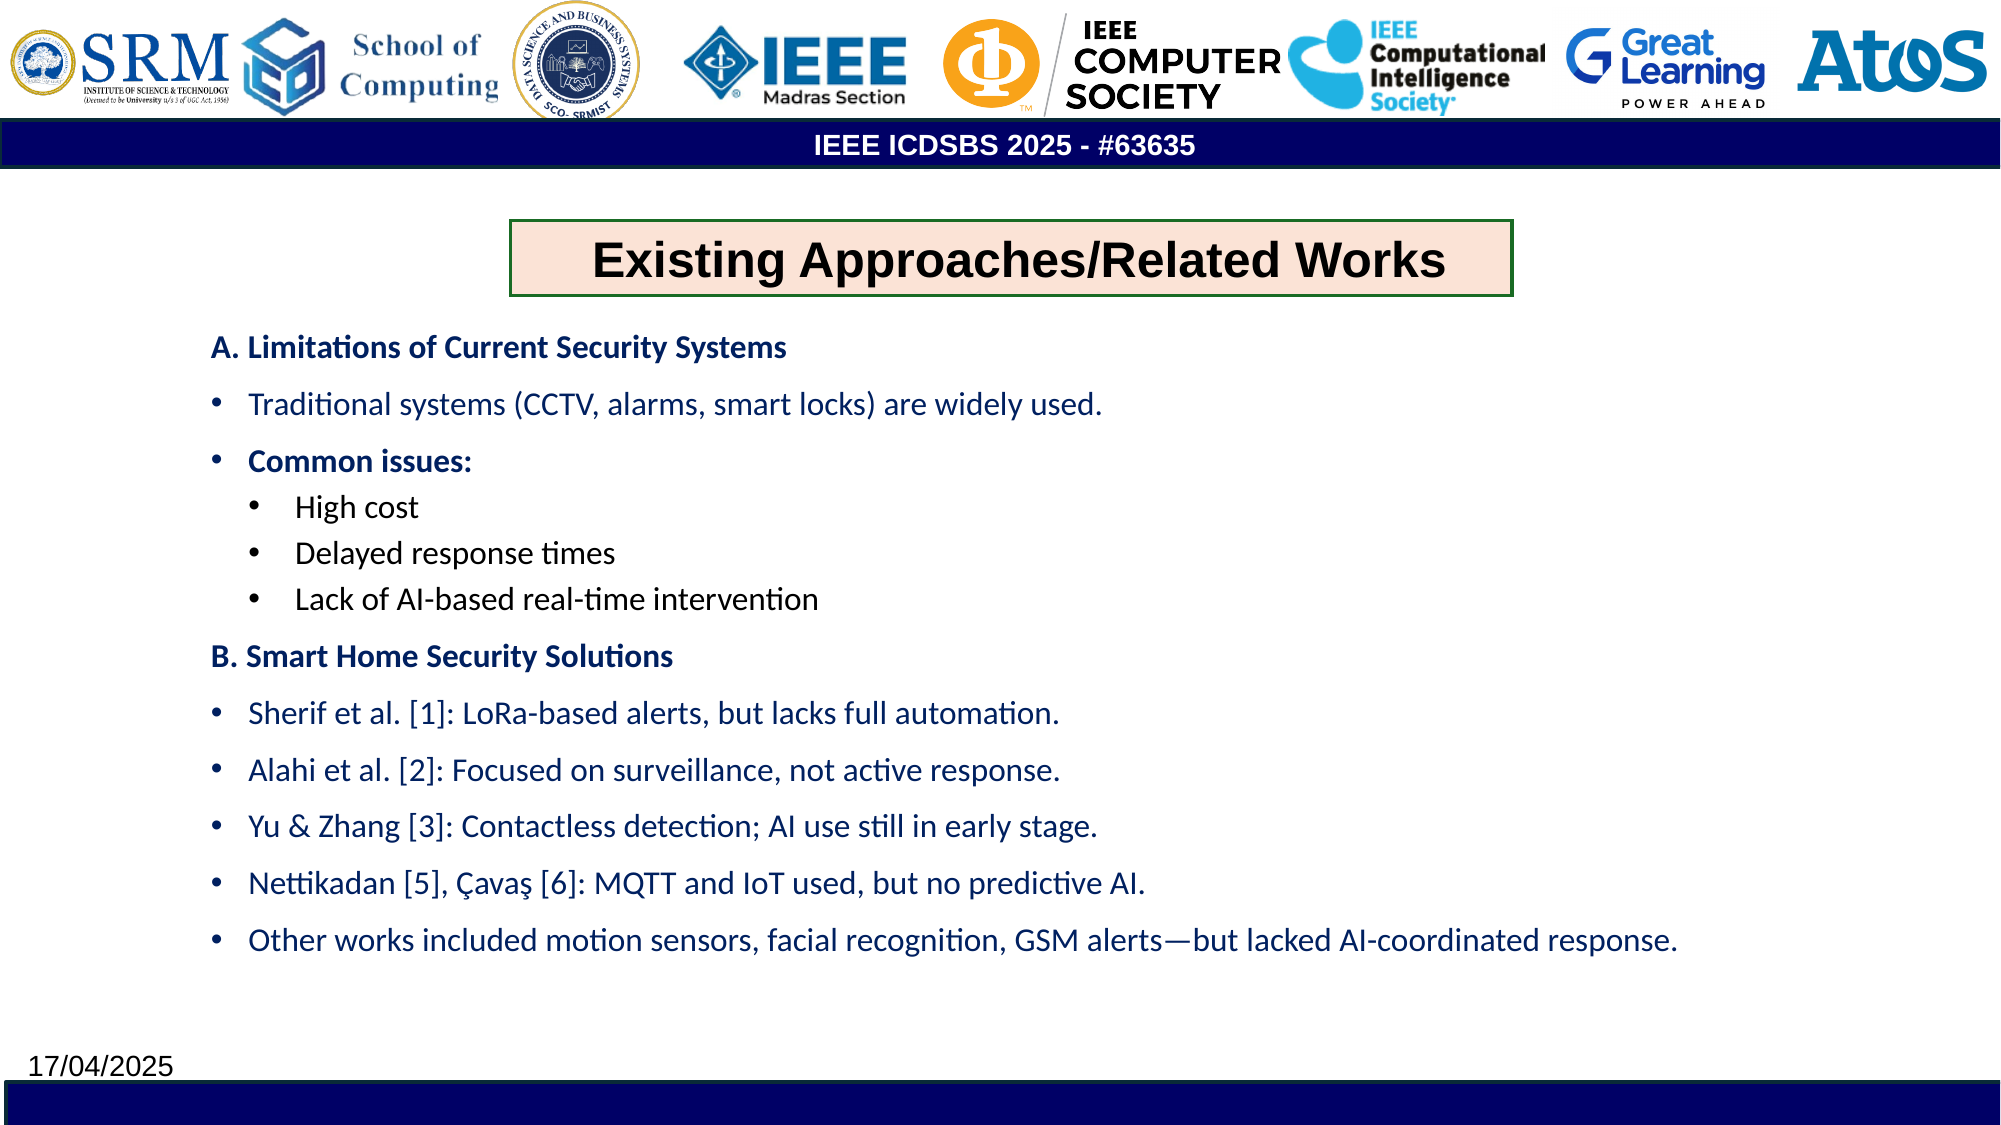

Existing Approaches/Related Works

A. Limitations of Current Security Systems
Traditional systems (CCTV, alarms, smart locks) are widely used.
Common issues:
High cost
Delayed response times
Lack of AI-based real-time intervention
B. Smart Home Security Solutions
Sherif et al. [1]: LoRa-based alerts, but lacks full automation.
Alahi et al. [2]: Focused on surveillance, not active response.
Yu & Zhang [3]: Contactless detection; AI use still in early stage.
Nettikadan [5], Çavaş [6]: MQTT and IoT used, but no predictive AI.
Other works included motion sensors, facial recognition, GSM alerts—but lacked AI-coordinated response.
17/04/2025